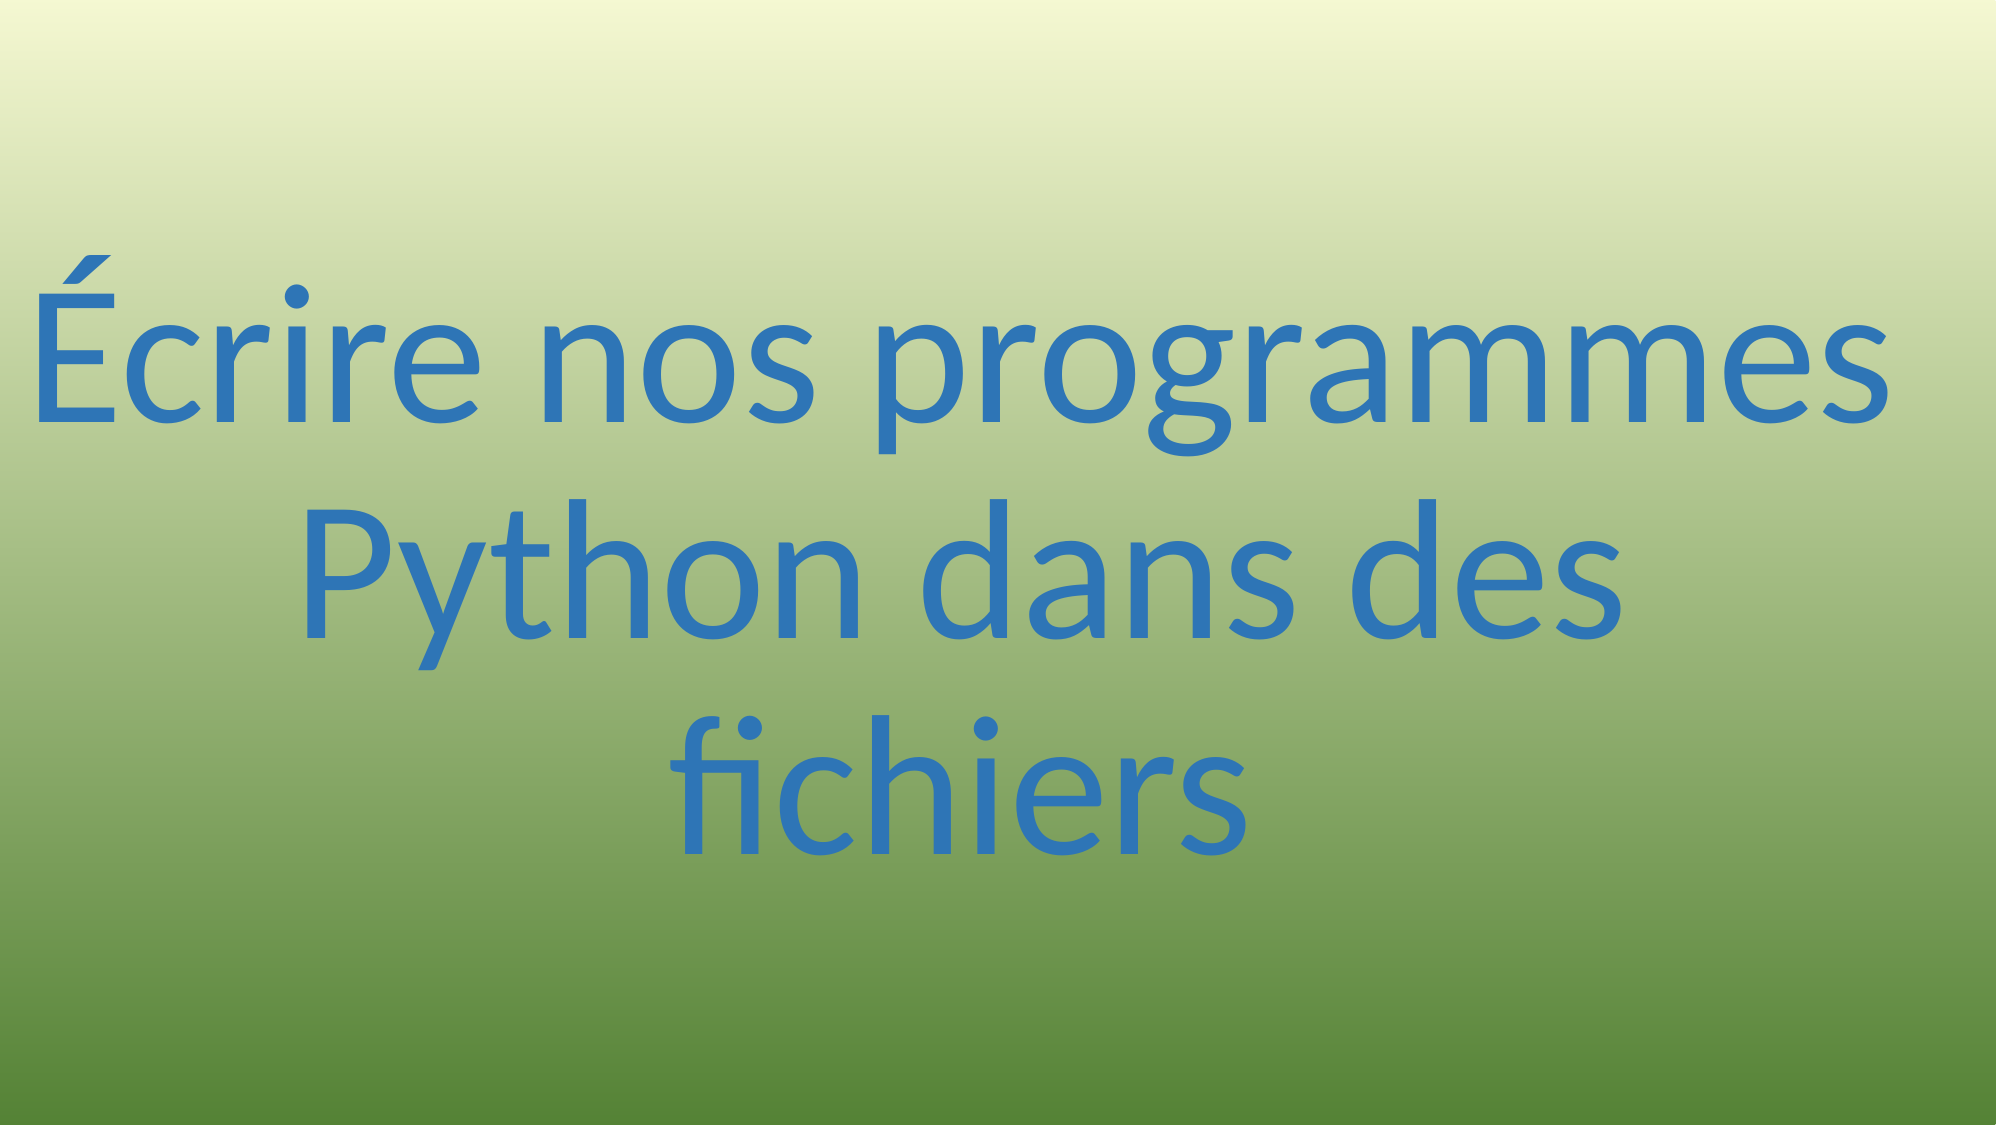

# Écrire nos programmes Python dans des fichiers

566